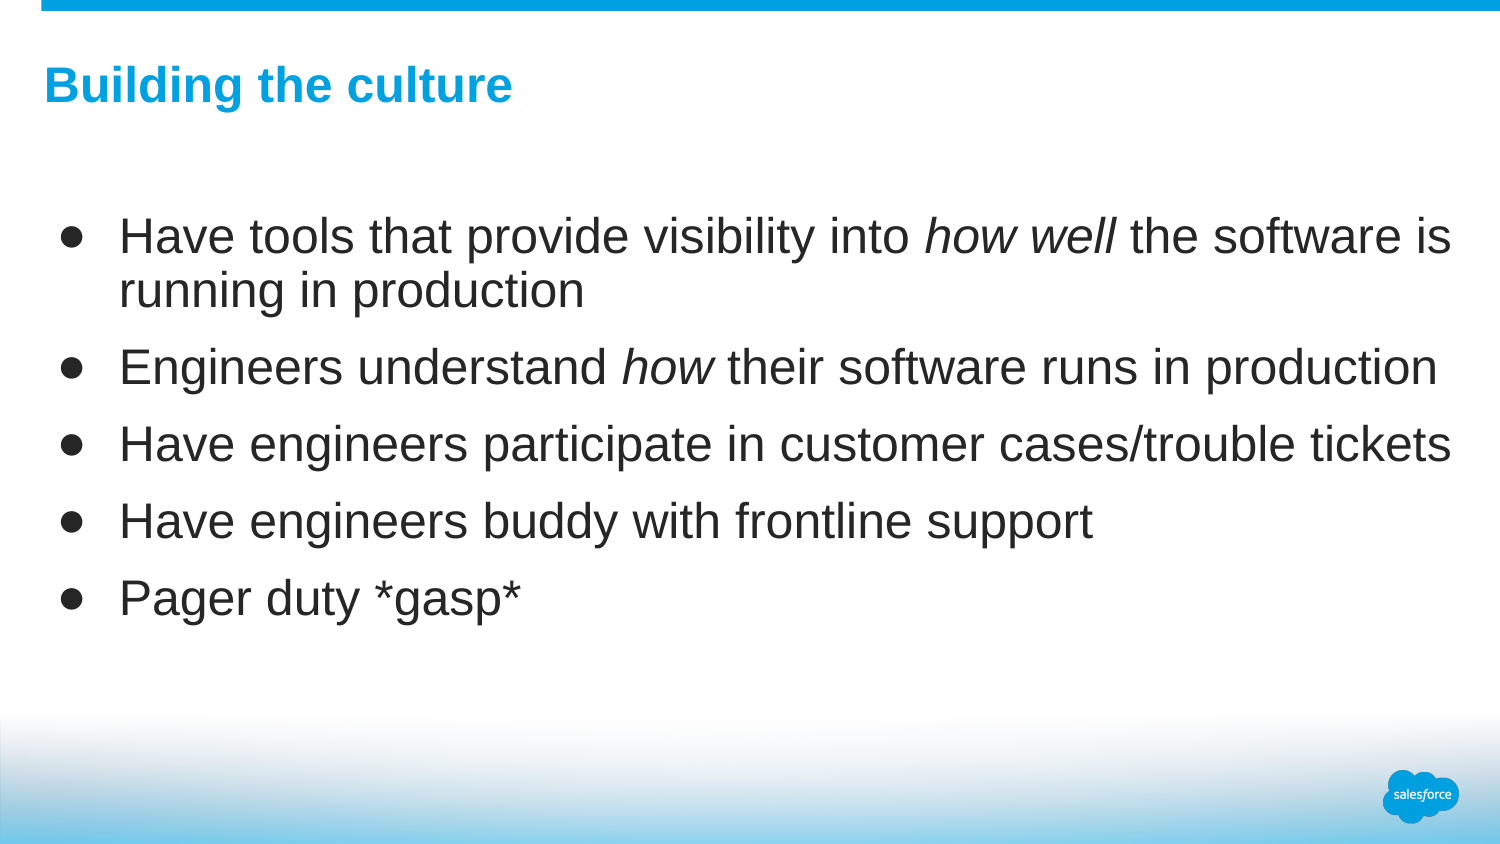

# Building the culture
Have tools that provide visibility into how well the software is running in production
Engineers understand how their software runs in production
Have engineers participate in customer cases/trouble tickets
Have engineers buddy with frontline support
Pager duty *gasp*